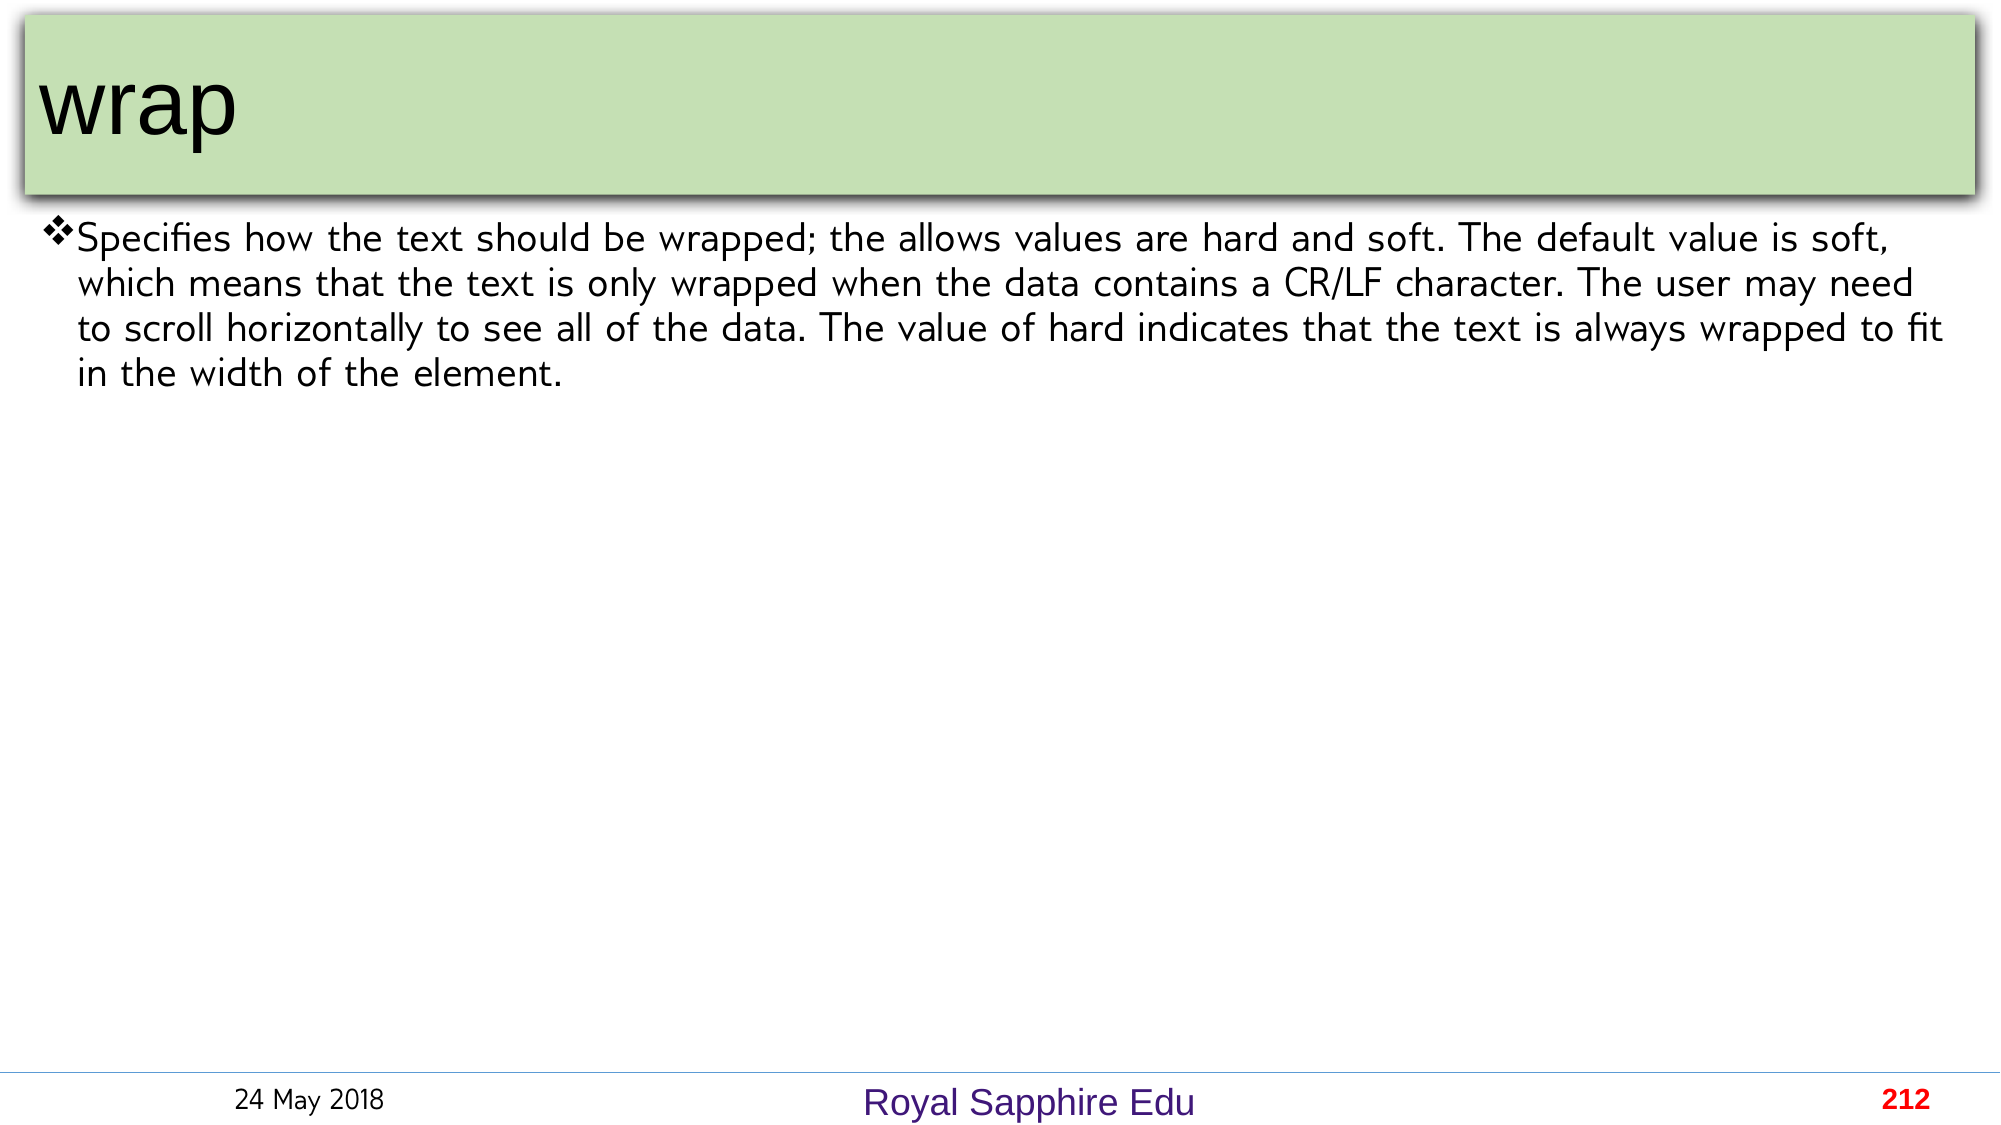

# wrap
Specifies how the text should be wrapped; the allows values are hard and soft. The default value is soft, which means that the text is only wrapped when the data contains a CR/LF character. The user may need to scroll horizontally to see all of the data. The value of hard indicates that the text is always wrapped to fit in the width of the element.

24 May 2018
212